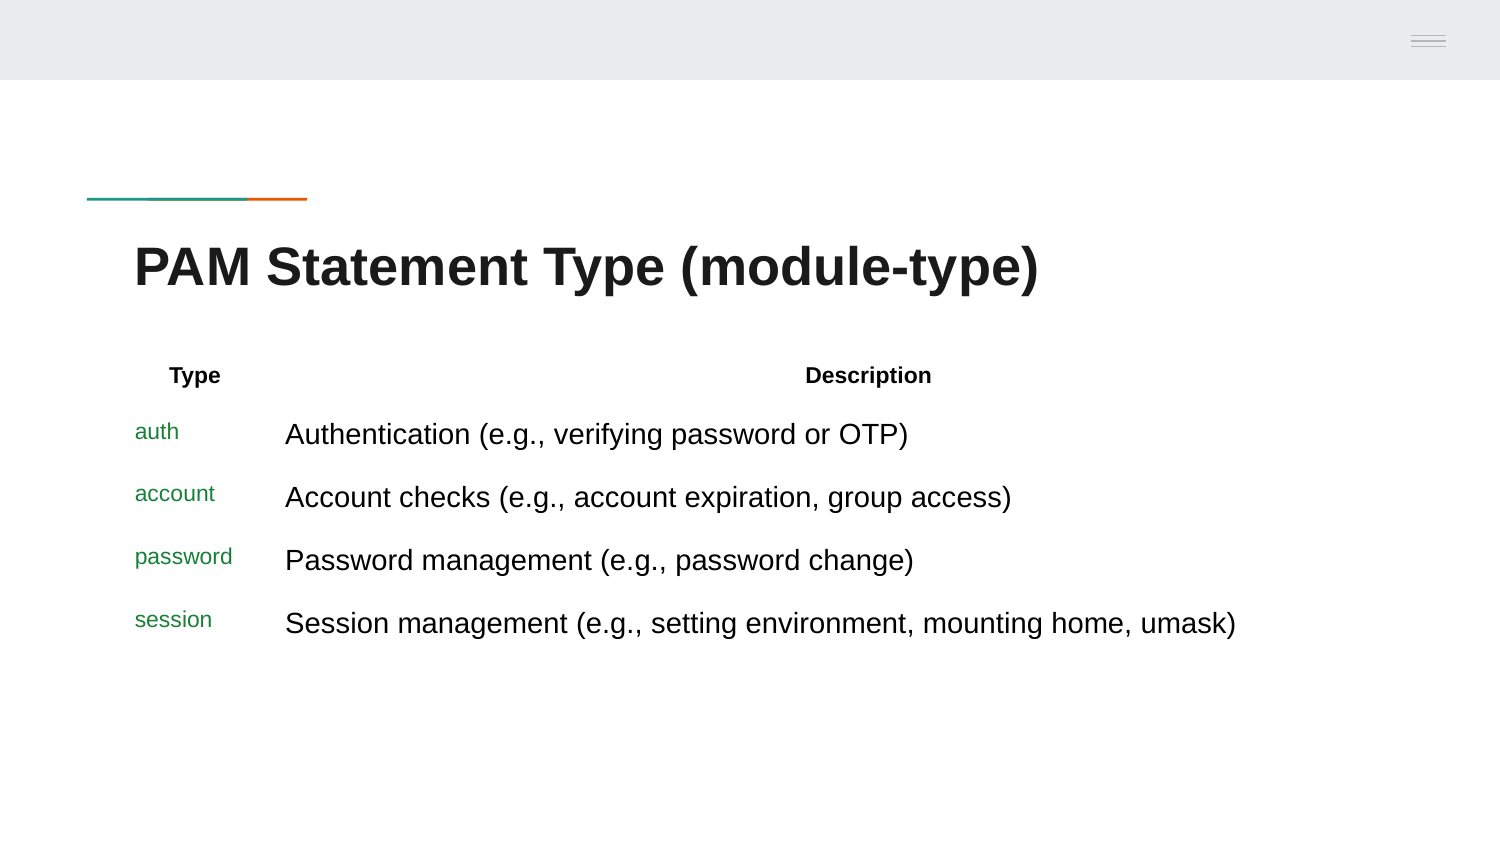

# PAM Statement Type (module-type)
| Type | Description |
| --- | --- |
| auth | Authentication (e.g., verifying password or OTP) |
| account | Account checks (e.g., account expiration, group access) |
| password | Password management (e.g., password change) |
| session | Session management (e.g., setting environment, mounting home, umask) |